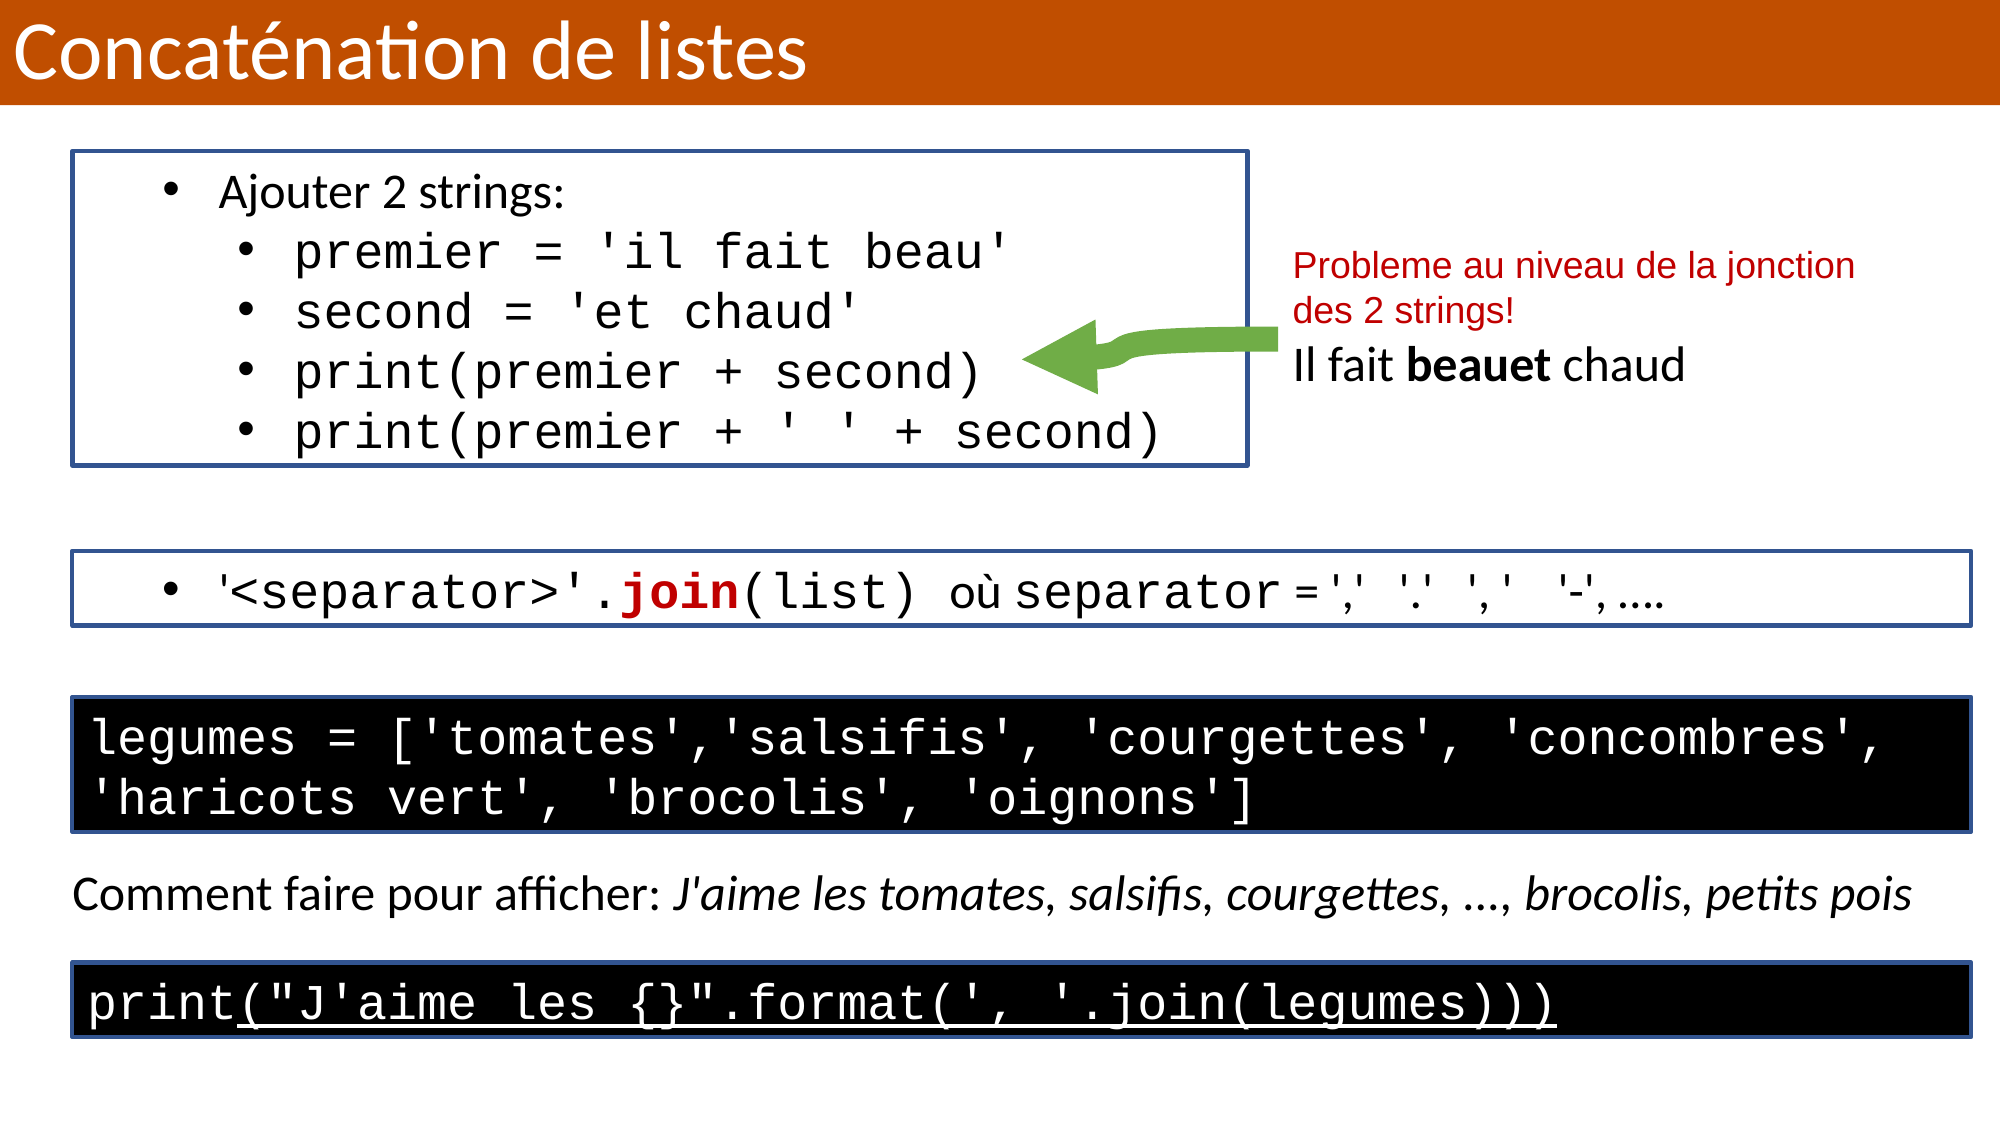

Concaténation de listes
Ajouter 2 strings:
premier = 'il fait beau'
second = 'et chaud'
print(premier + second)
print(premier + ' ' + second)
Probleme au niveau de la jonction des 2 strings!
Il fait beauet chaud

'<separator>'.join(list) où separator = ','   '.'   ', '    '-', ….
legumes = ['tomates','salsifis', 'courgettes', 'concombres', 'haricots vert', 'brocolis', 'oignons']
Comment faire pour afficher: J'aime les tomates, salsifis, courgettes, ..., brocolis, petits pois
print("J'aime les {}".format(', '.join(legumes)))